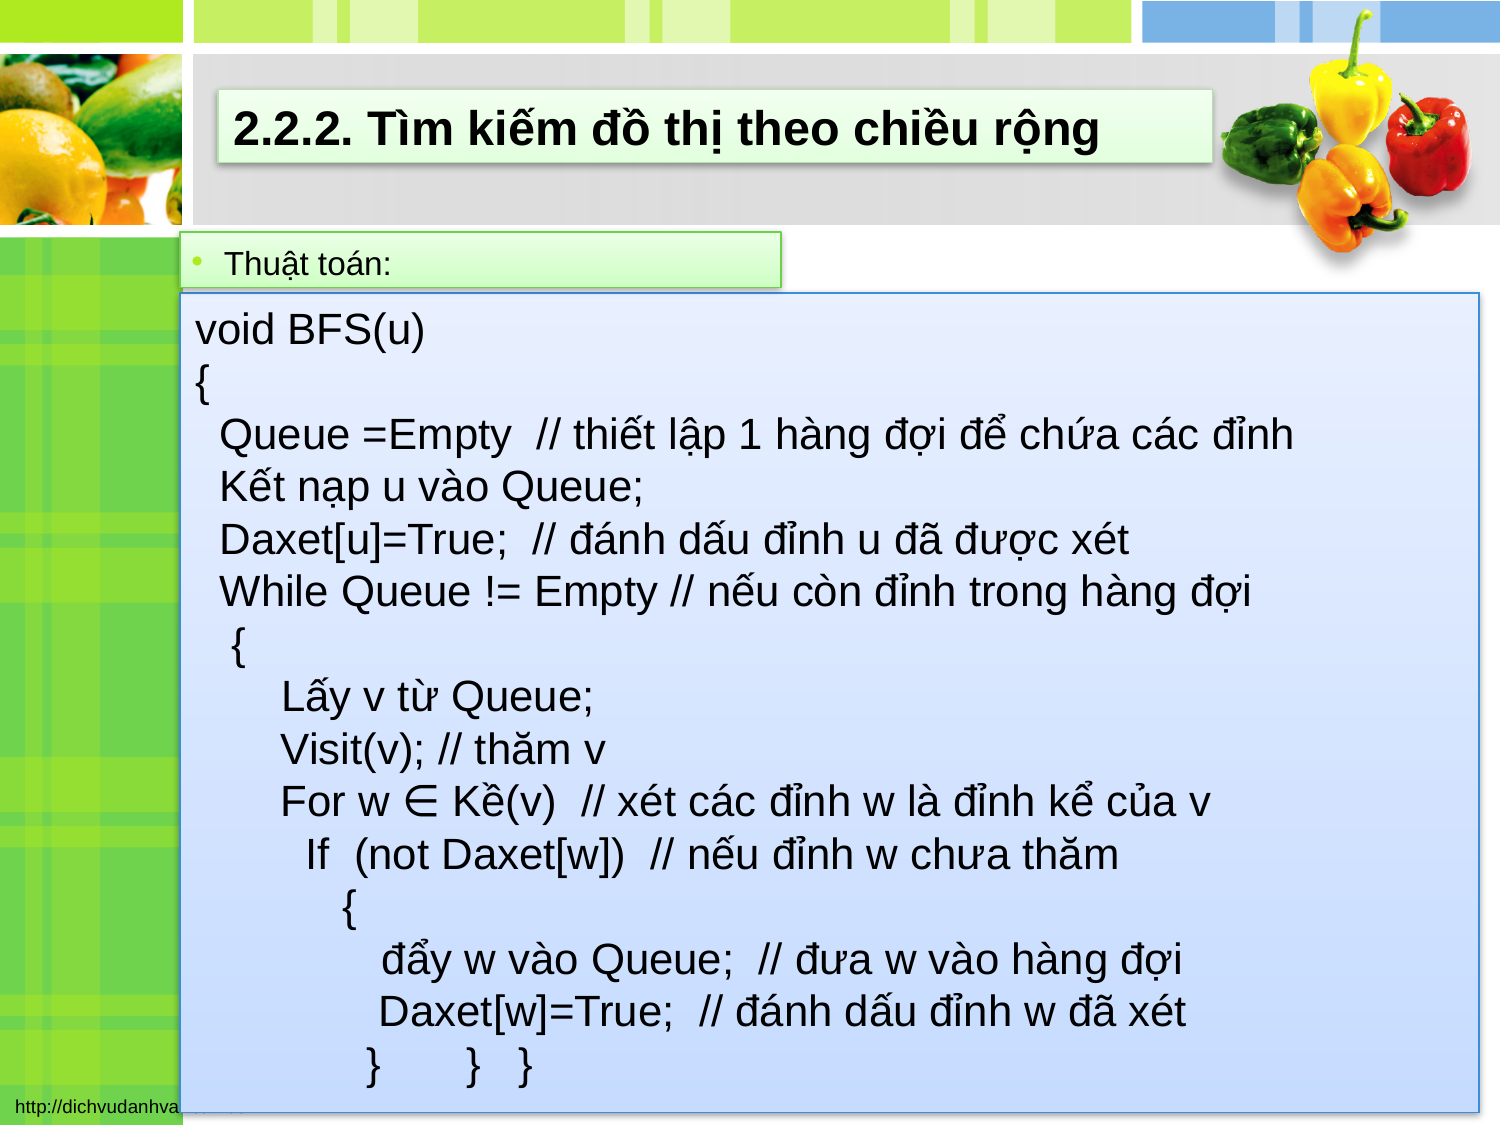

# 2.2.2. Tìm kiếm đồ thị theo chiều rộng
Thuật toán:
void BFS(u)
{
  Queue =Empty  // thiết lập 1 hàng đợi để chứa các đỉnh
  Kết nạp u vào Queue;
  Daxet[u]=True;  // đánh dấu đỉnh u đã được xét
  While Queue != Empty // nếu còn đỉnh trong hàng đợi
   {
       Lấy v từ Queue;
       Visit(v); // thăm v
       For w ∈ Kề(v)  // xét các đỉnh w là đỉnh kể của v
         If  (not Daxet[w])  // nếu đỉnh w chưa thăm
            {
	   đẩy w vào Queue;  // đưa w vào hàng đợi
               Daxet[w]=True;  // đánh dấu đỉnh w đã xét
              }       }   }